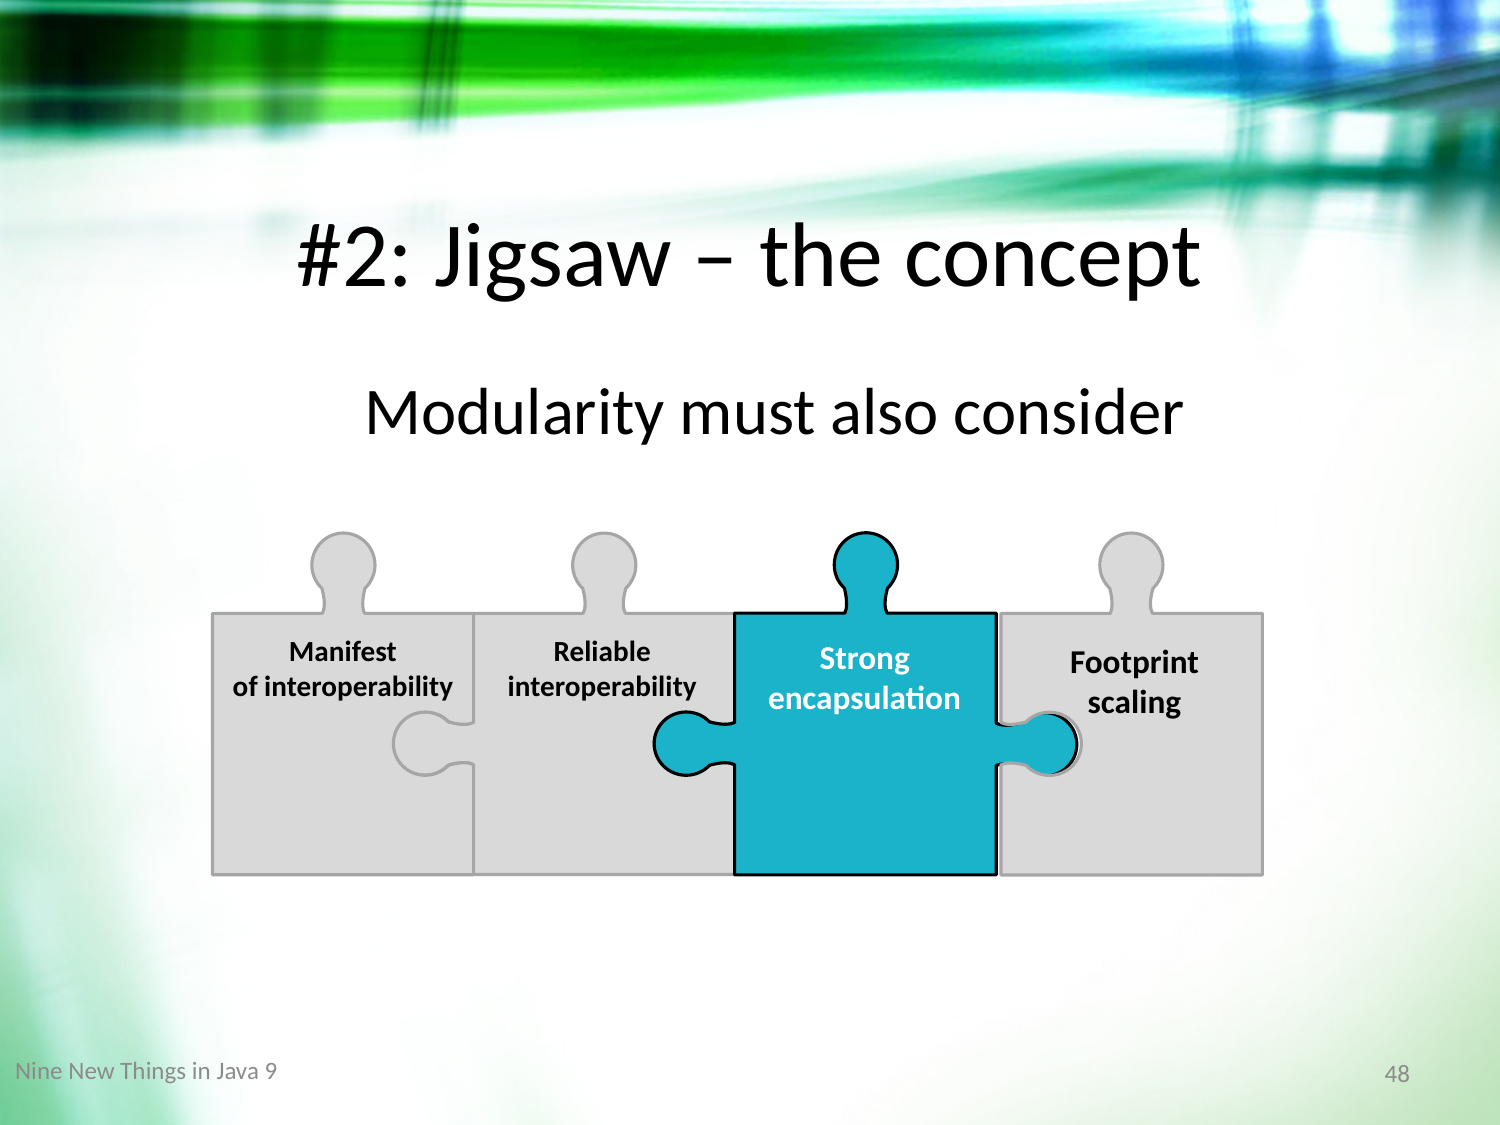

#2: Jigsaw – the concept
Modularity must also consider

Reliable interoperability
Manifest
of interoperability
Strong encapsulation
Footprint scaling
Nine New Things in Java 9
48